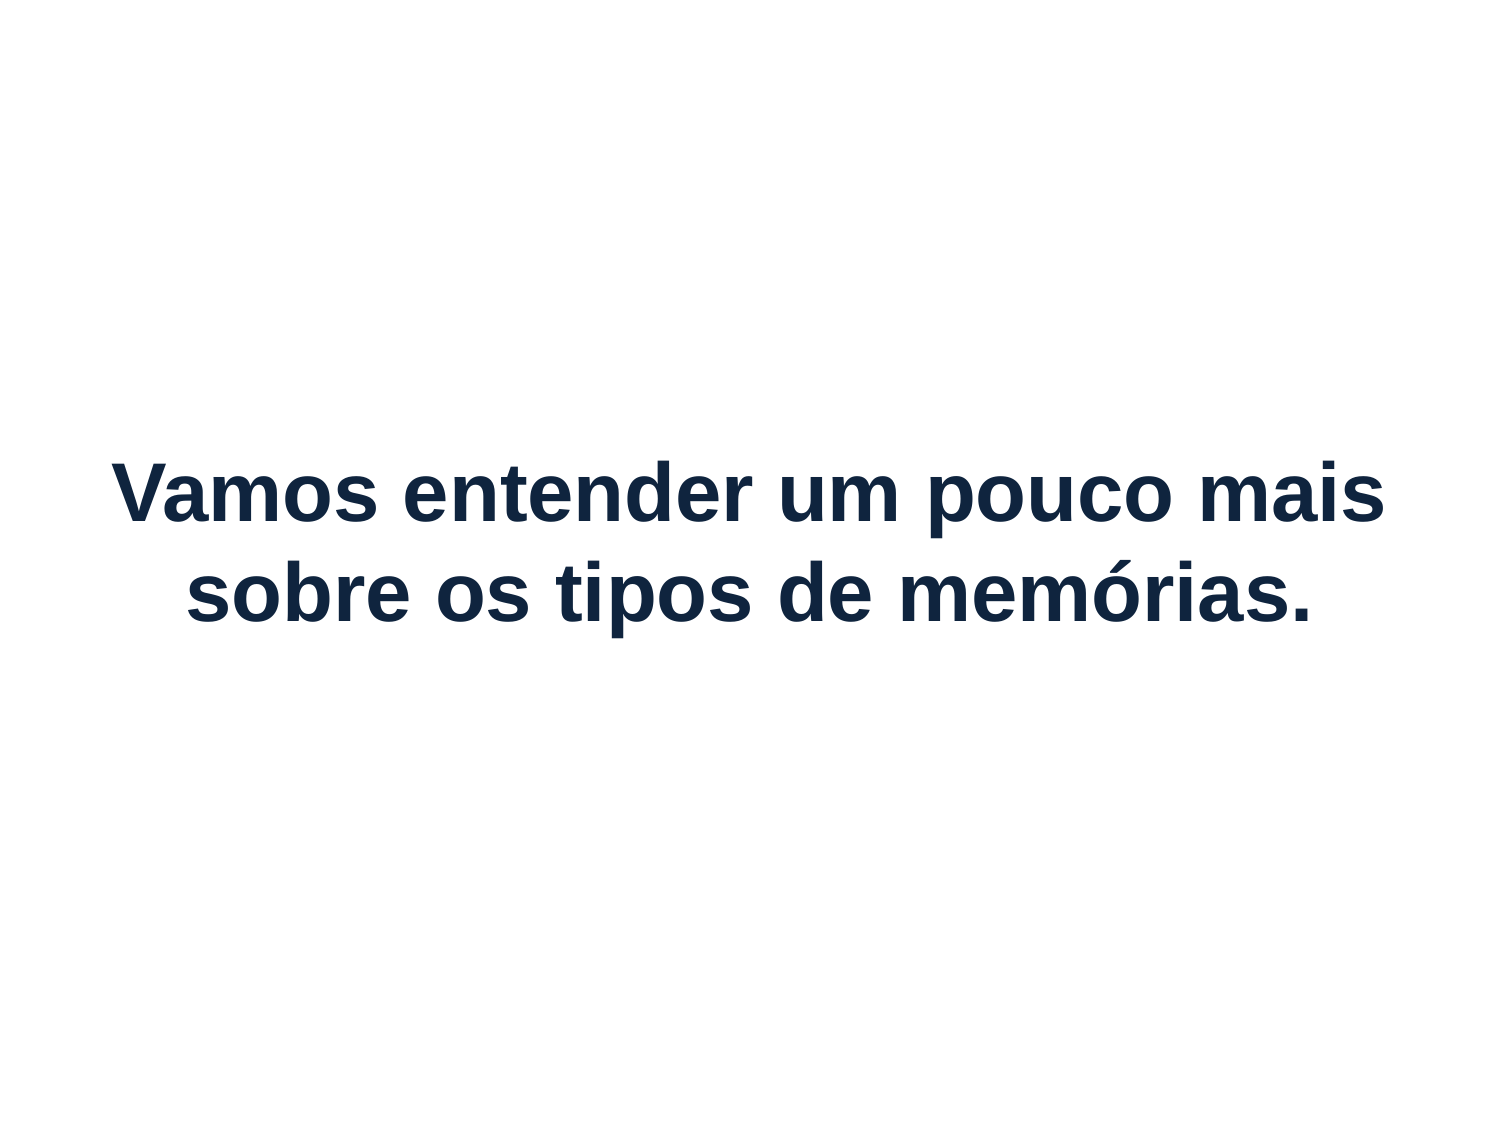

# Vamos entender um pouco mais sobre os tipos de memórias.